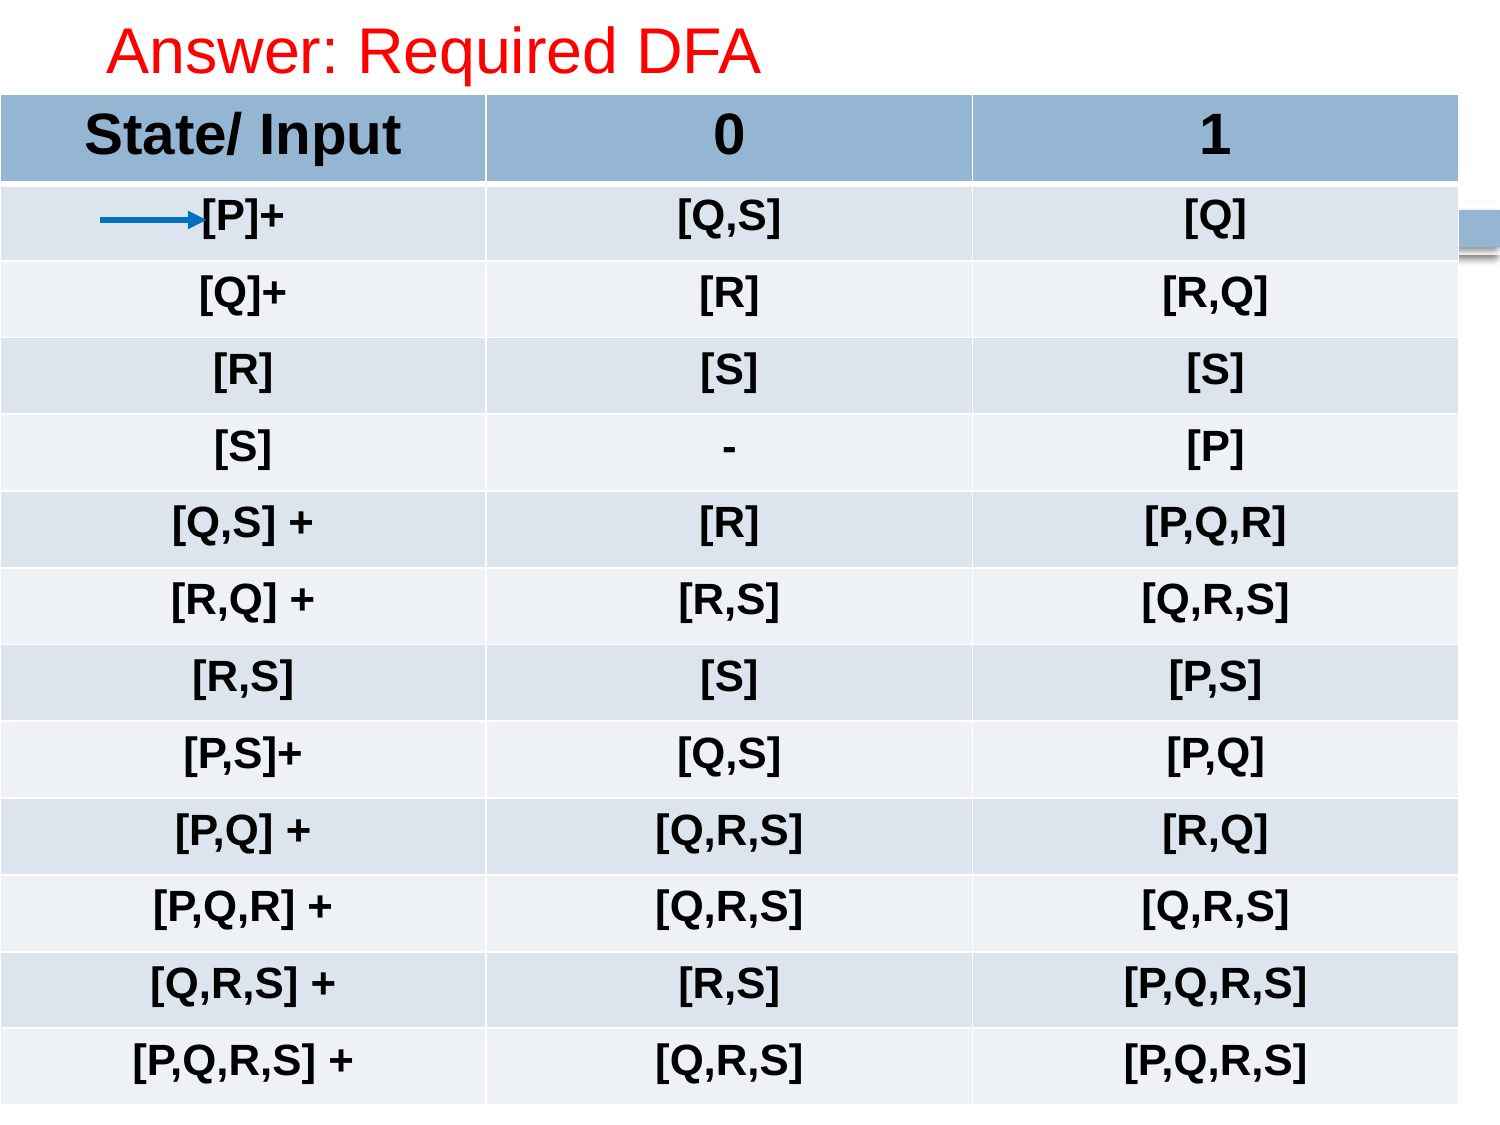

# Answer: Required DFA
| State/ Input | 0 | 1 |
| --- | --- | --- |
| [P]+ | [Q,S] | [Q] |
| [Q]+ | [R] | [R,Q] |
| [R] | [S] | [S] |
| [S] | - | [P] |
| [Q,S] + | [R] | [P,Q,R] |
| [R,Q] + | [R,S] | [Q,R,S] |
| [R,S] | [S] | [P,S] |
| [P,S]+ | [Q,S] | [P,Q] |
| [P,Q] + | [Q,R,S] | [R,Q] |
| [P,Q,R] + | [Q,R,S] | [Q,R,S] |
| [Q,R,S] + | [R,S] | [P,Q,R,S] |
| [P,Q,R,S] + | [Q,R,S] | [P,Q,R,S] |
Dr. Sandeep Rathor